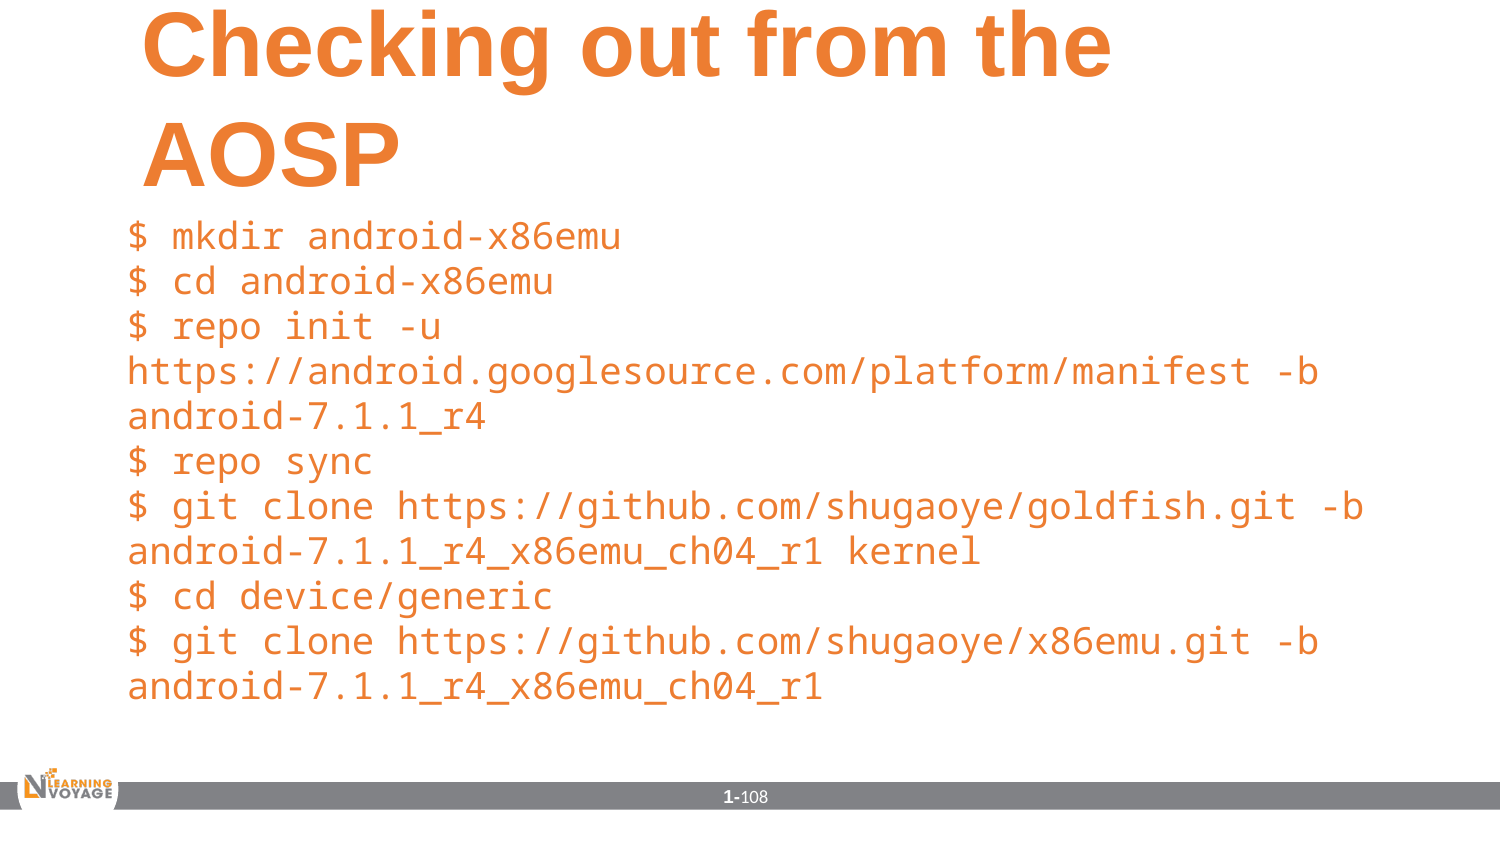

Checking out from the AOSP
$ mkdir android-x86emu
$ cd android-x86emu
$ repo init -u https://android.googlesource.com/platform/manifest -b android-7.1.1_r4
$ repo sync
$ git clone https://github.com/shugaoye/goldfish.git -b android-7.1.1_r4_x86emu_ch04_r1 kernel
$ cd device/generic
$ git clone https://github.com/shugaoye/x86emu.git -b android-7.1.1_r4_x86emu_ch04_r1
1-108